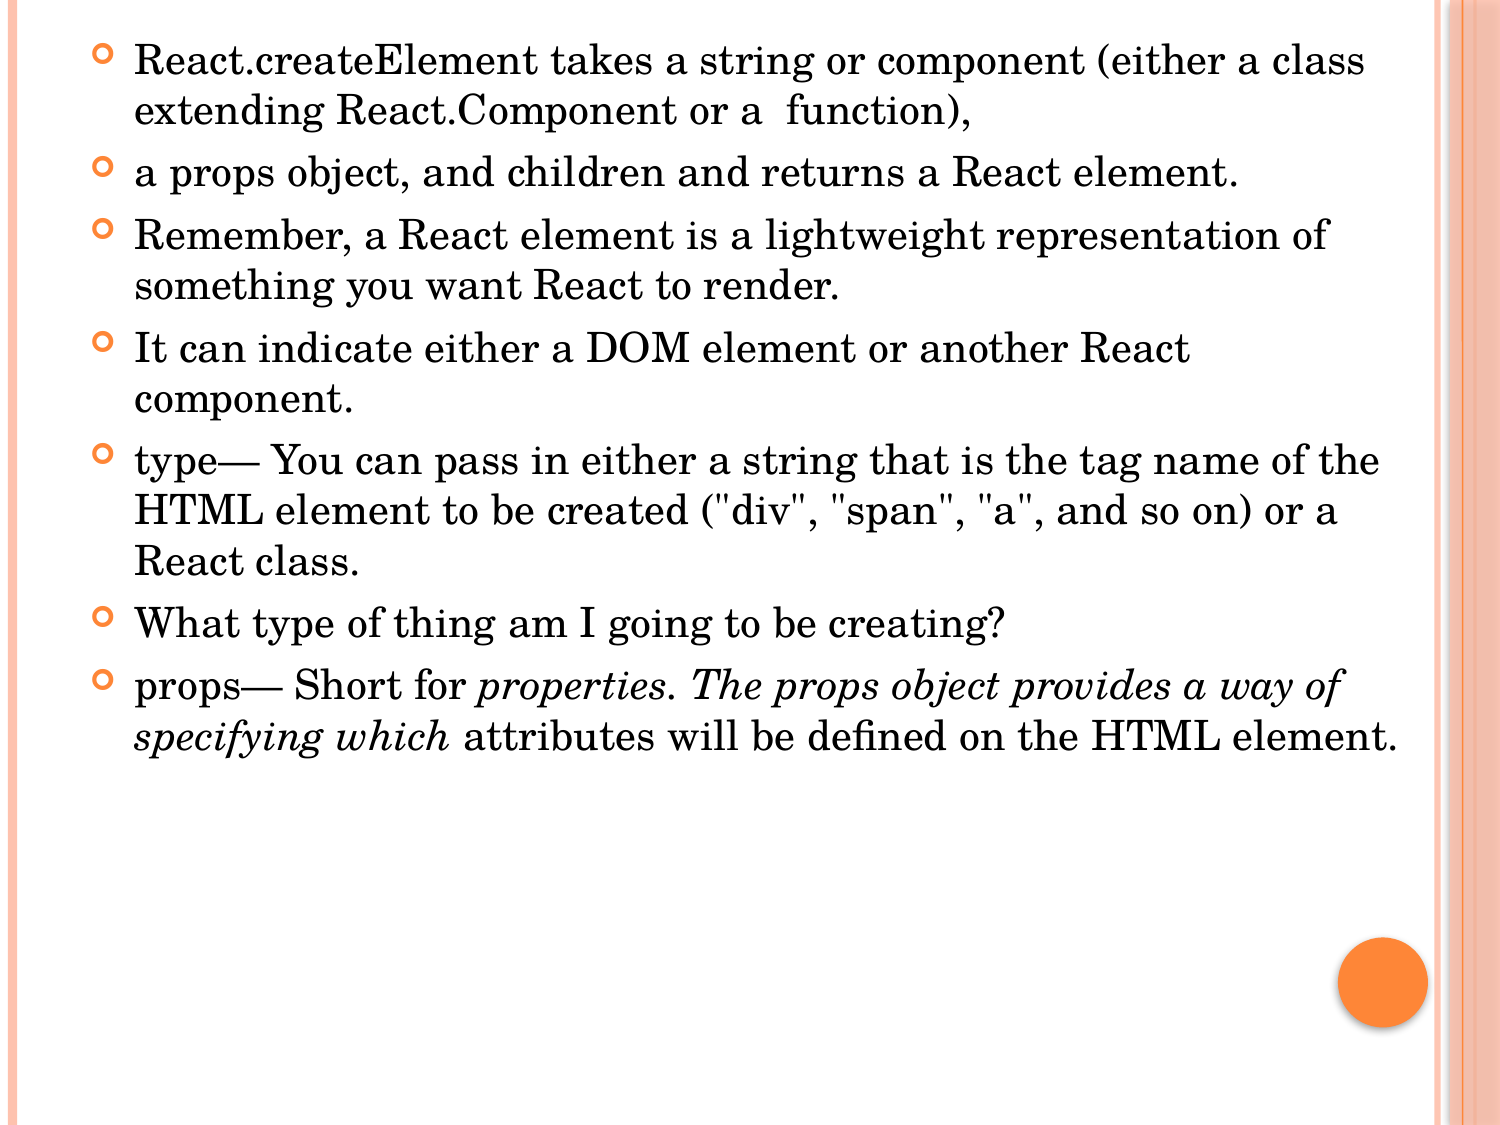

React.createElement takes a string or component (either a class extending React.Component or a  function),
a props object, and children and returns a React element.
Remember, a React element is a lightweight representation of something you want React to render.
It can indicate either a DOM element or another React component.
type— You can pass in either a string that is the tag name of the HTML element to be created ("div", "span", "a", and so on) or a React class.
What type of thing am I going to be creating?
props— Short for properties. The props object provides a way of specifying which attributes will be defined on the HTML element.